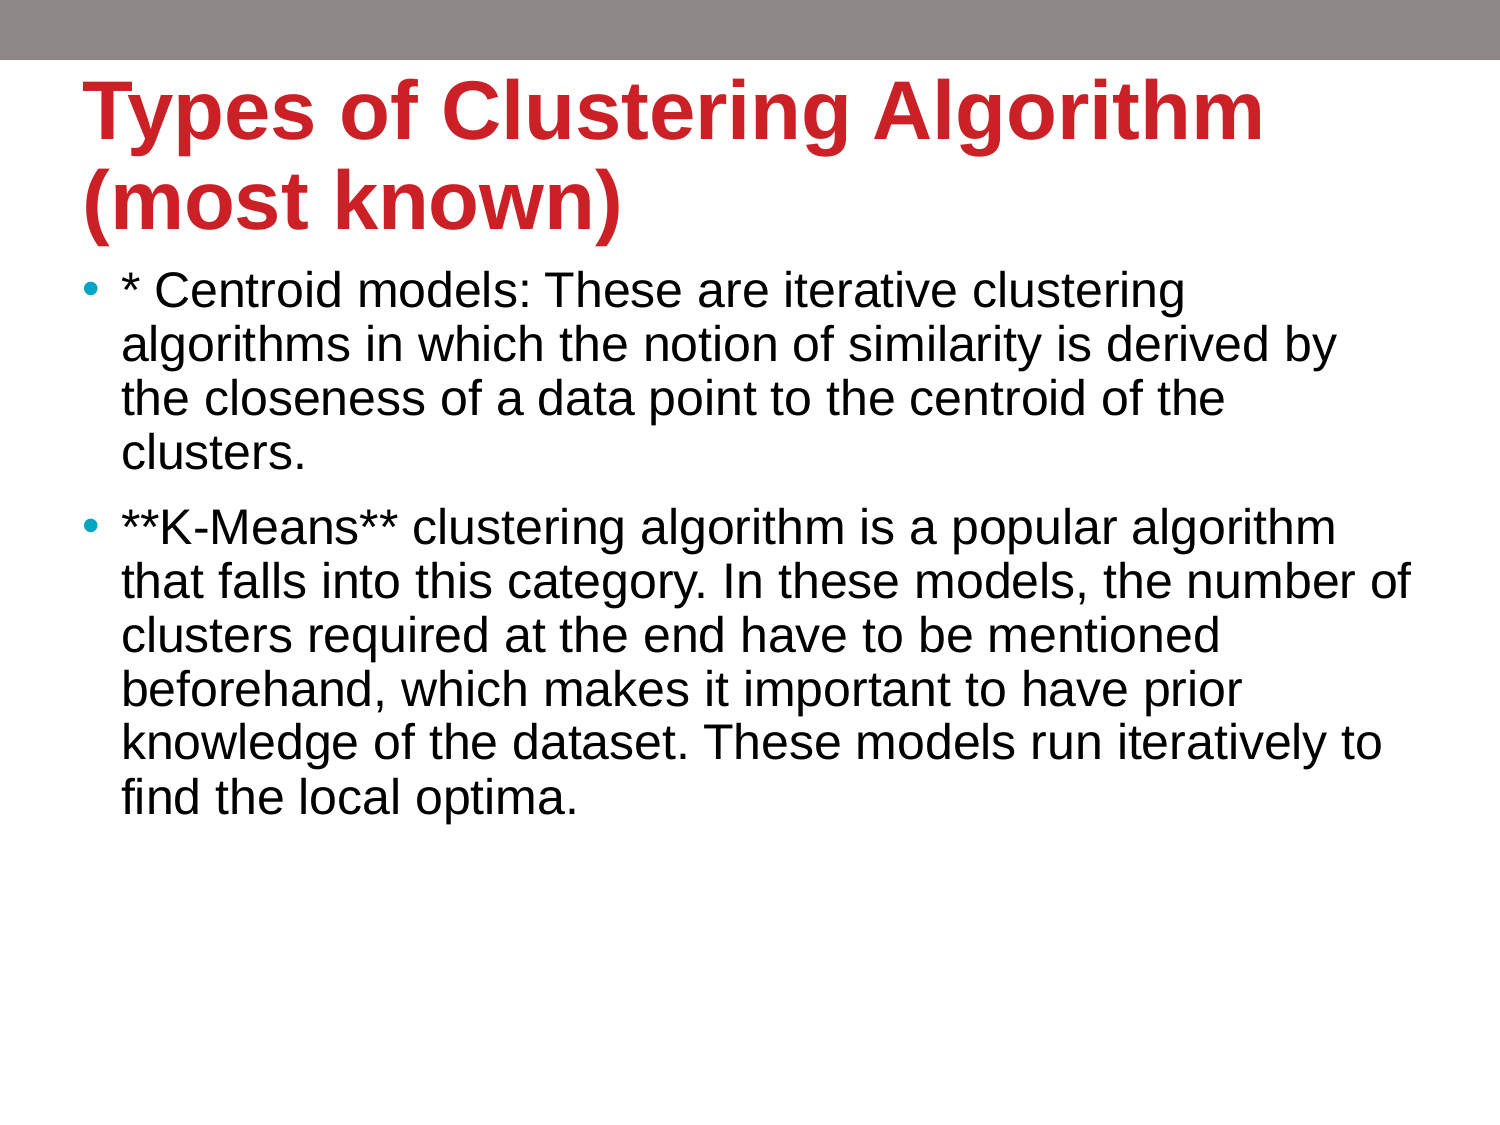

# Types of Clustering Algorithm (most known)
* Centroid models: These are iterative clustering algorithms in which the notion of similarity is derived by the closeness of a data point to the centroid of the clusters.
**K-Means** clustering algorithm is a popular algorithm that falls into this category. In these models, the number of clusters required at the end have to be mentioned beforehand, which makes it important to have prior knowledge of the dataset. These models run iteratively to find the local optima.